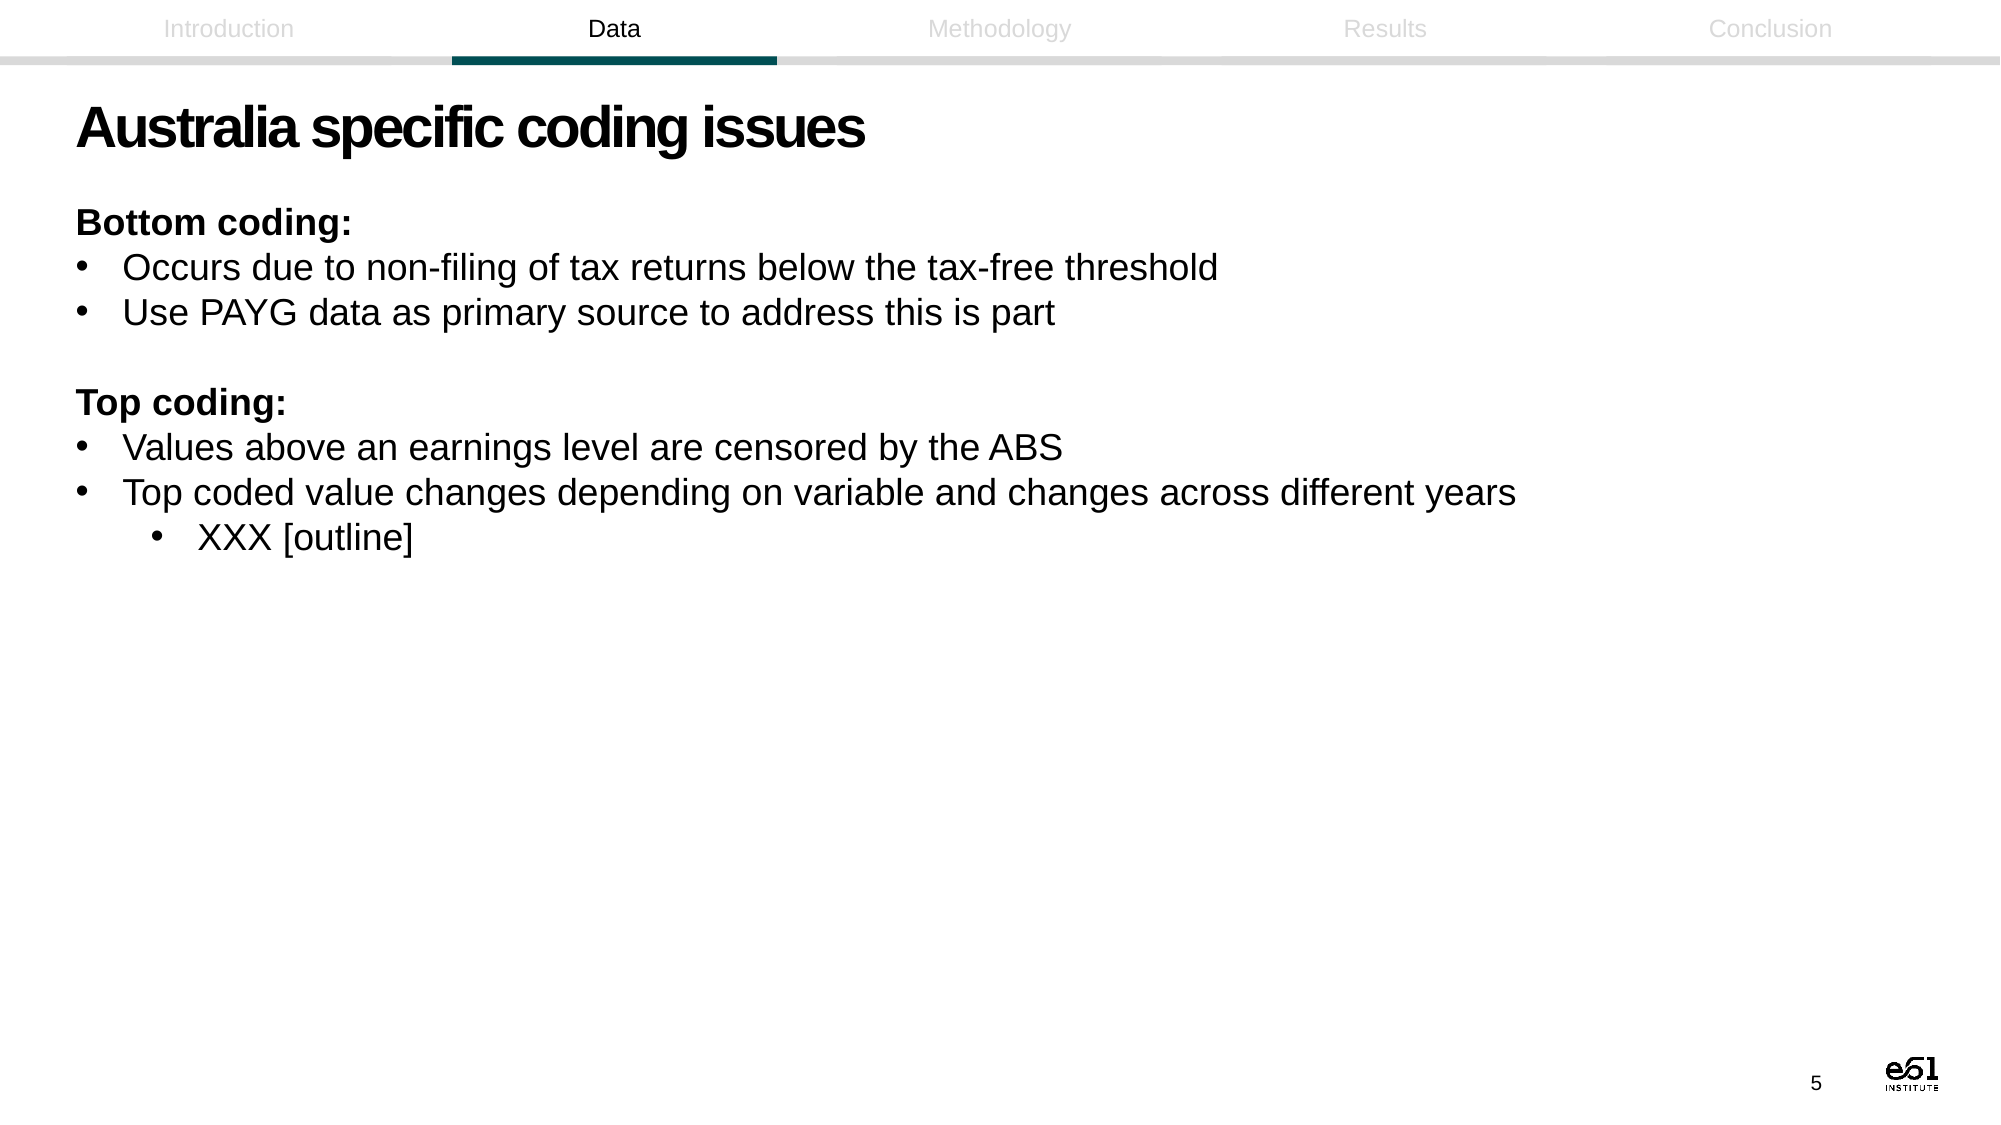

# Australia specific coding issues
Bottom coding:
Occurs due to non-filing of tax returns below the tax-free threshold
Use PAYG data as primary source to address this is part

Top coding:
Values above an earnings level are censored by the ABS
Top coded value changes depending on variable and changes across different years
XXX [outline]
5